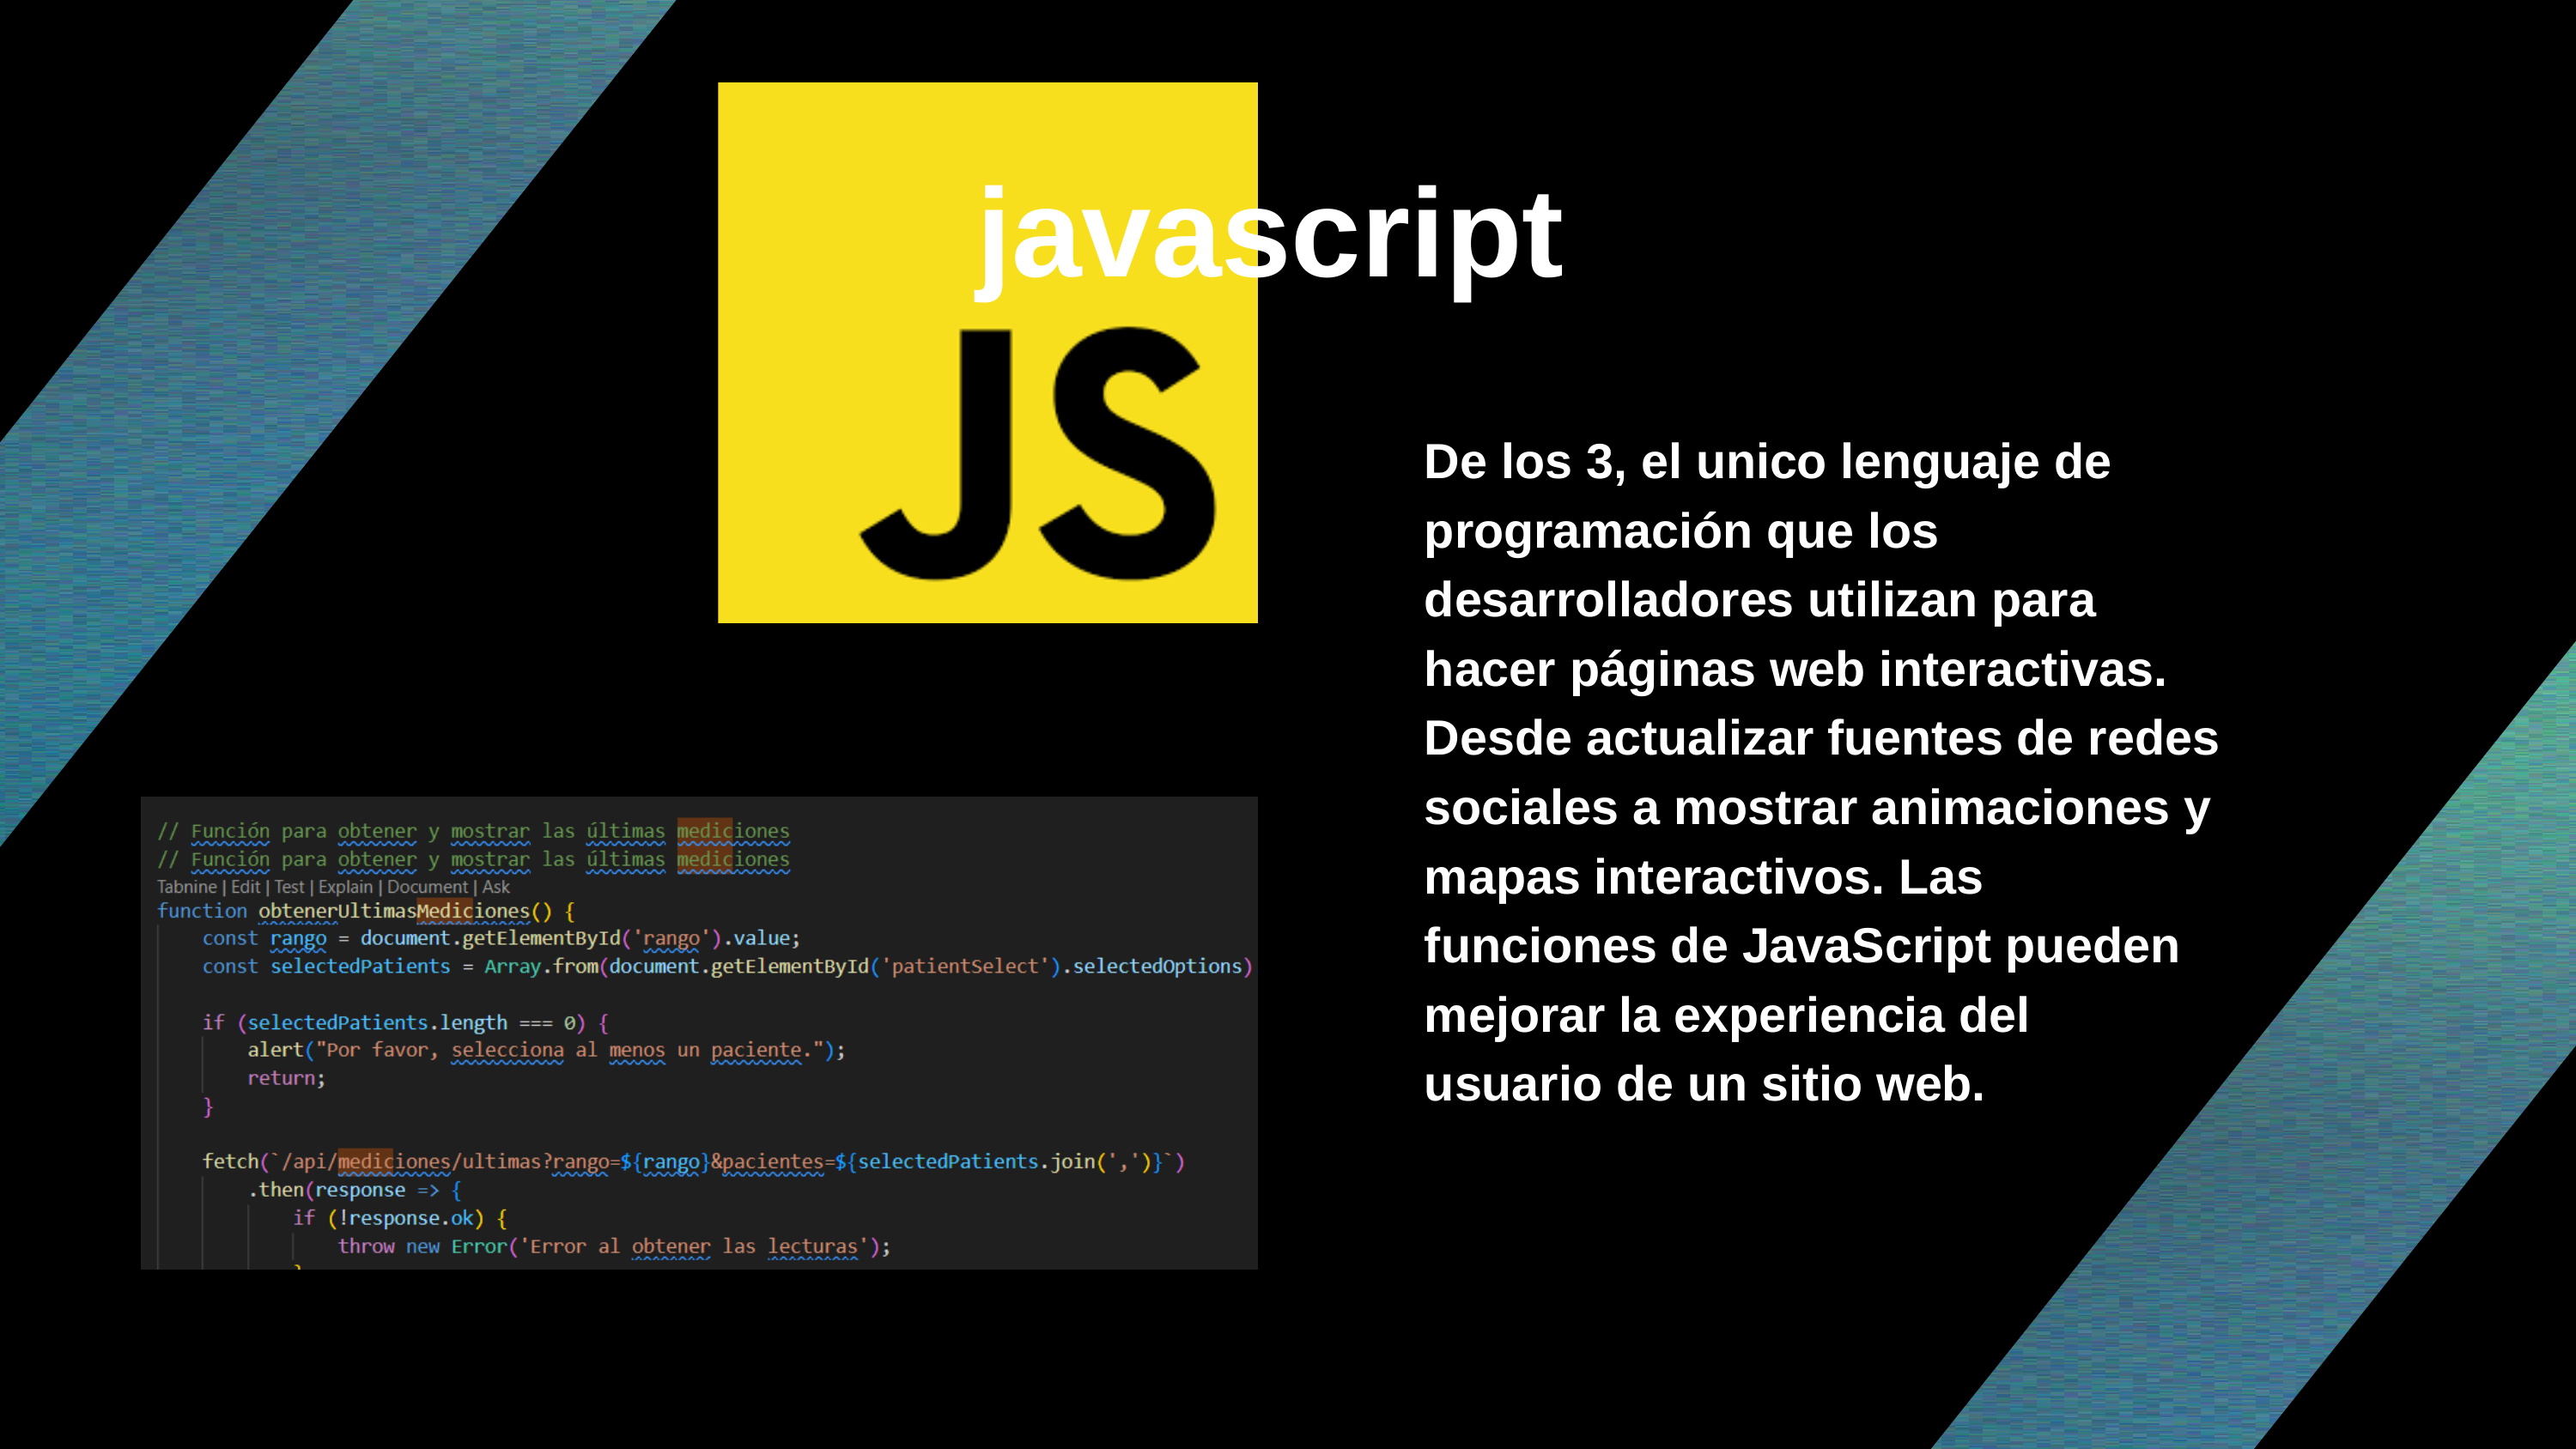

javascript
De los 3, el unico lenguaje de programación que los desarrolladores utilizan para hacer páginas web interactivas. Desde actualizar fuentes de redes sociales a mostrar animaciones y mapas interactivos. Las funciones de JavaScript pueden mejorar la experiencia del usuario de un sitio web.